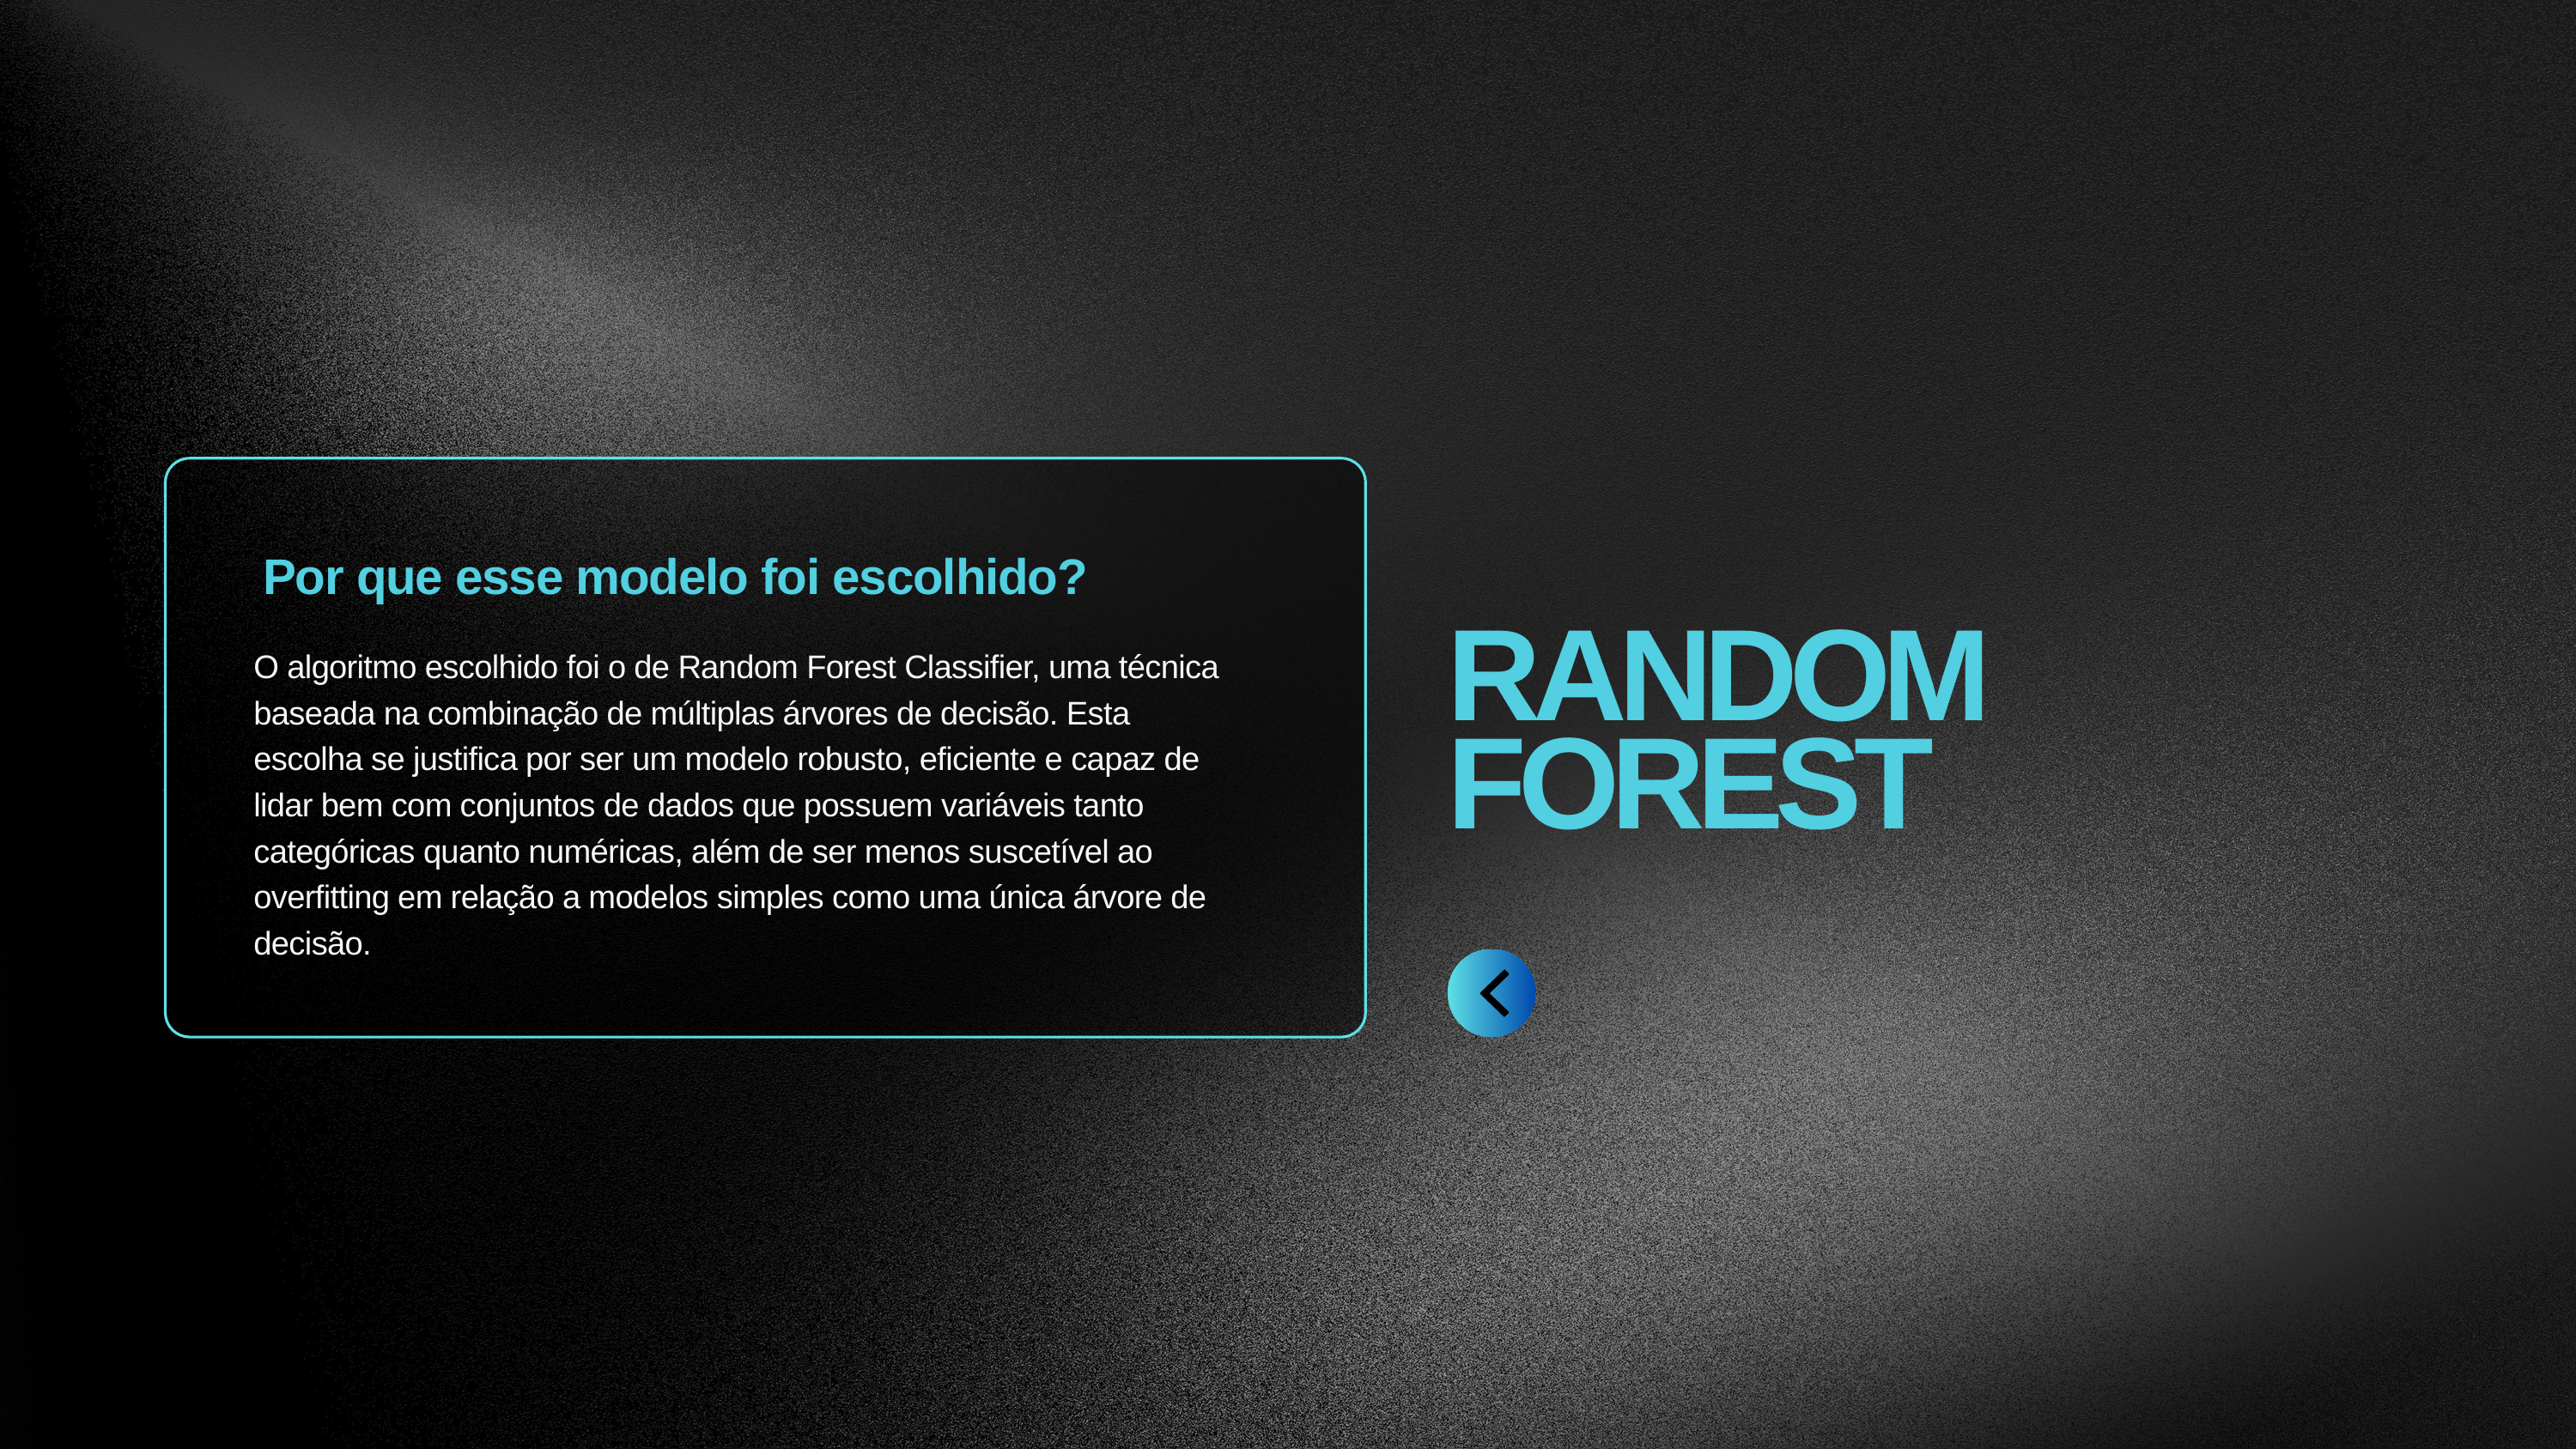

Por que esse modelo foi escolhido?
RANDOM FOREST
O algoritmo escolhido foi o de Random Forest Classifier, uma técnica baseada na combinação de múltiplas árvores de decisão. Esta escolha se justifica por ser um modelo robusto, eficiente e capaz de lidar bem com conjuntos de dados que possuem variáveis tanto categóricas quanto numéricas, além de ser menos suscetível ao overfitting em relação a modelos simples como uma única árvore de decisão.